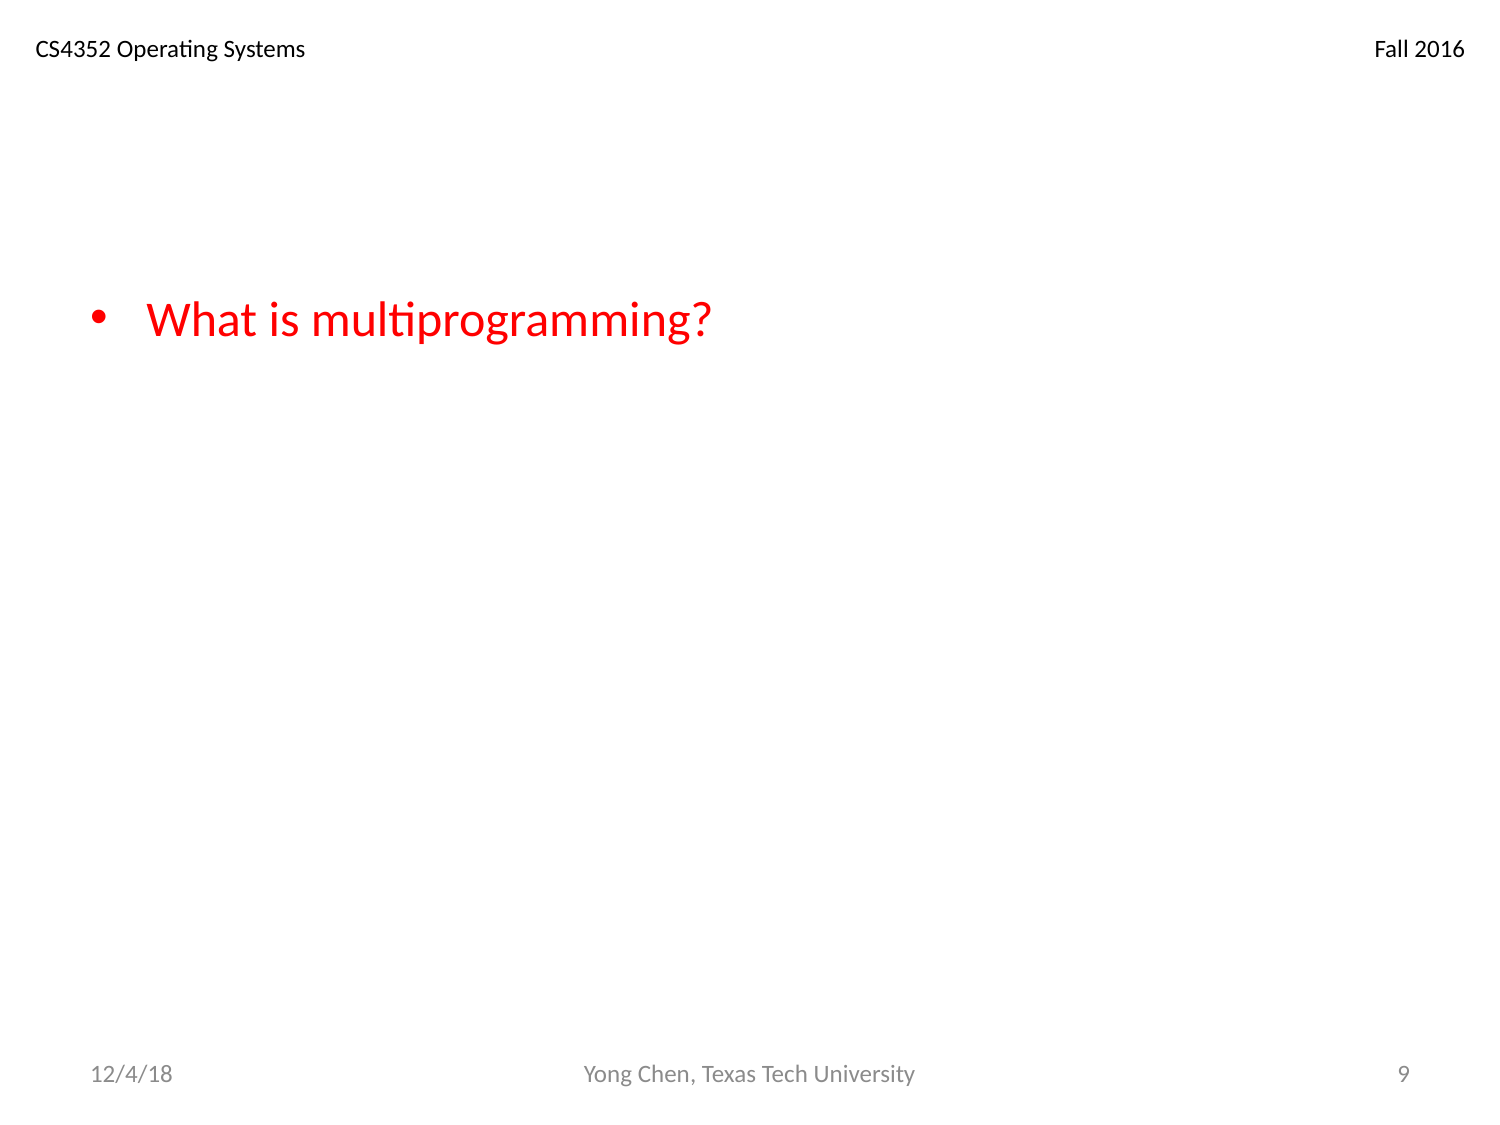

What is multiprogramming?
12/4/18
Yong Chen, Texas Tech University
9